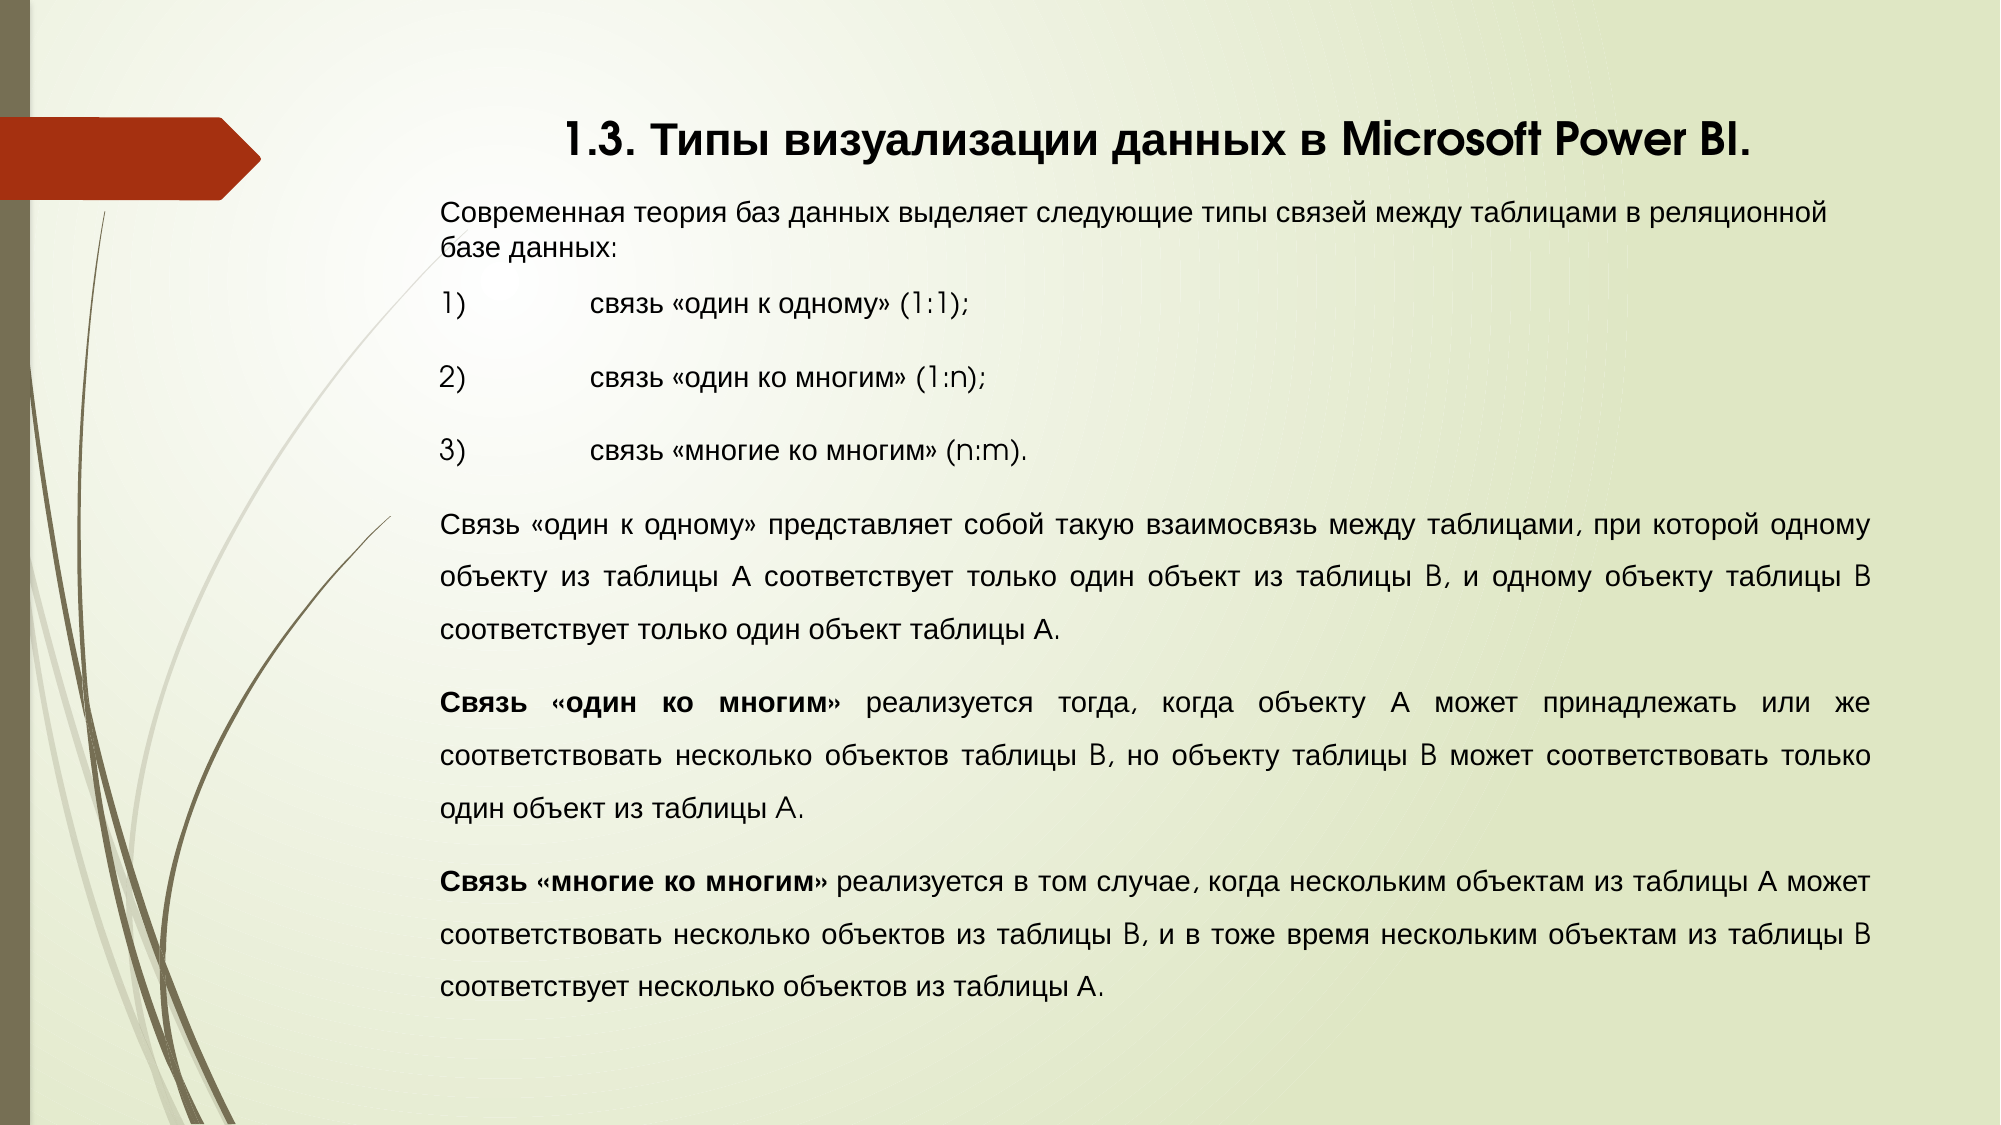

# 1.3. Типы визуализации данных в Microsoft Power BI.
Современная теория баз данных выделяет следующие типы связей между таблицами в реляционной базе данных:
1)	связь «один к одному» (1:1);
2)	связь «один ко многим» (1:n);
3)	связь «многие ко многим» (n:m).
Связь «один к одному» представляет собой такую взаимосвязь между таблицами, при которой одному объекту из таблицы А соответствует только один объект из таблицы B, и одному объекту таблицы B соответствует только один объект таблицы А.
Связь «один ко многим» реализуется тогда, когда объекту А может принадлежать или же соответствовать несколько объектов таблицы B, но объекту таблицы B может соответствовать только один объект из таблицы A.
Связь «многие ко многим» реализуется в том случае, когда нескольким объектам из таблицы А может соответствовать несколько объектов из таблицы B, и в тоже время нескольким объектам из таблицы B соответствует несколько объектов из таблицы А.